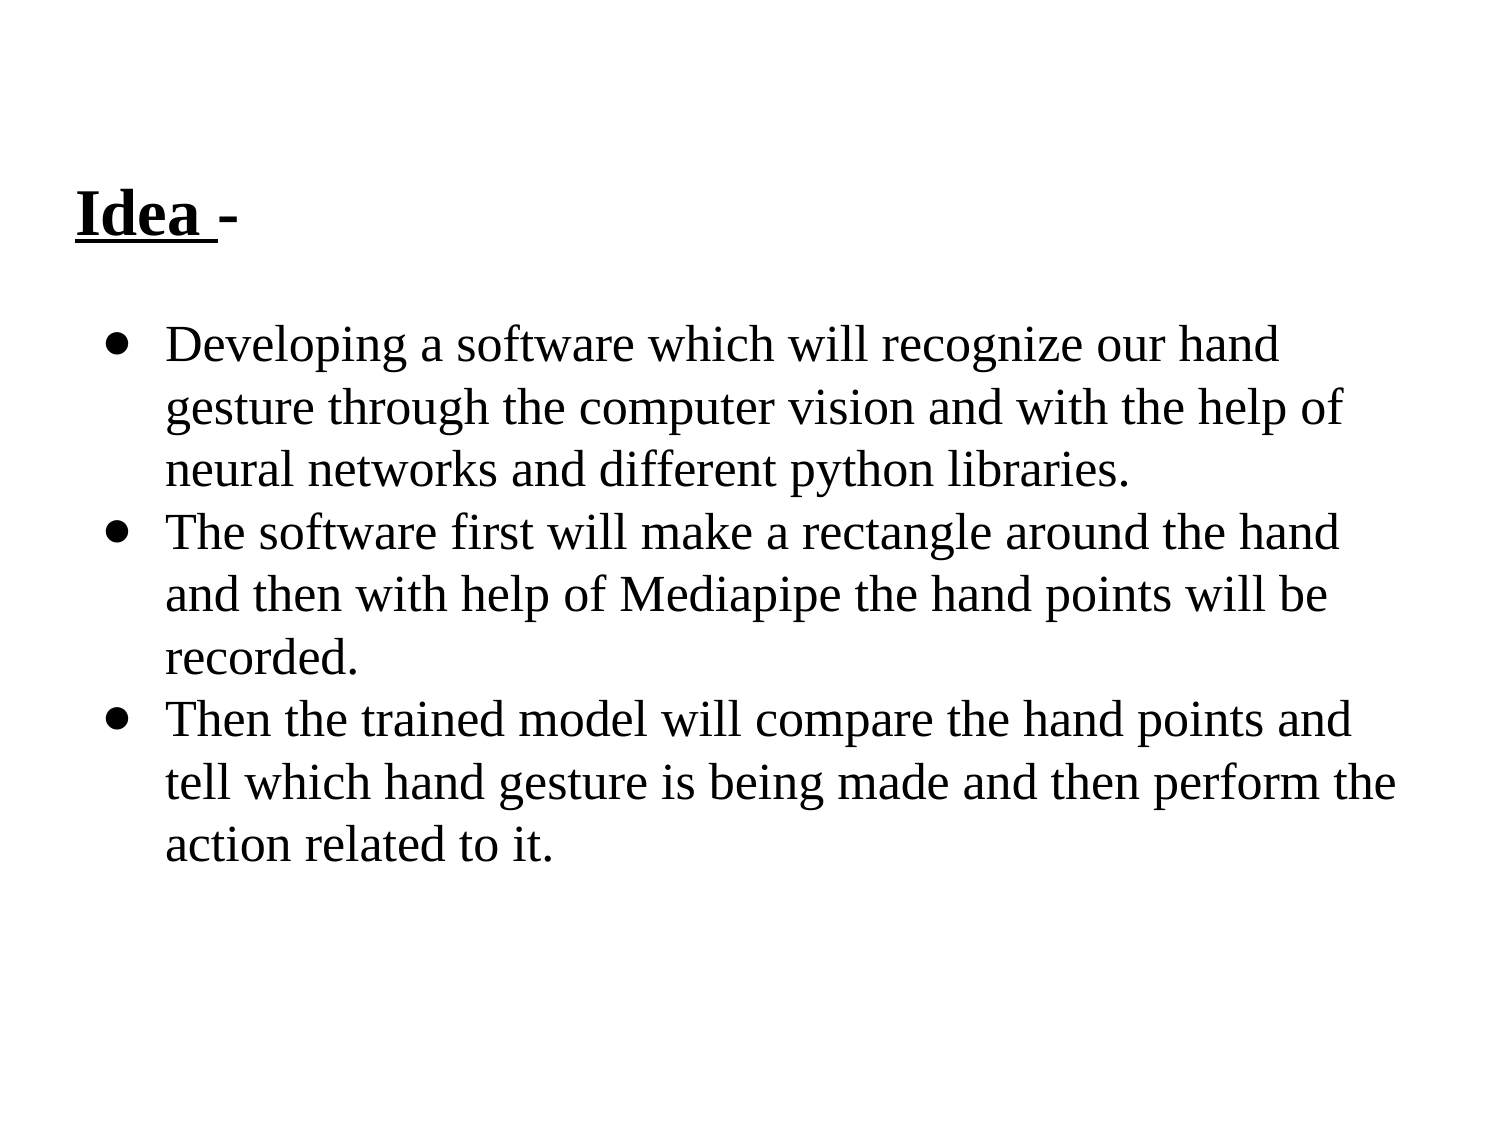

# Idea -
Developing a software which will recognize our hand gesture through the computer vision and with the help of neural networks and different python libraries.
The software first will make a rectangle around the hand and then with help of Mediapipe the hand points will be recorded.
Then the trained model will compare the hand points and tell which hand gesture is being made and then perform the action related to it.